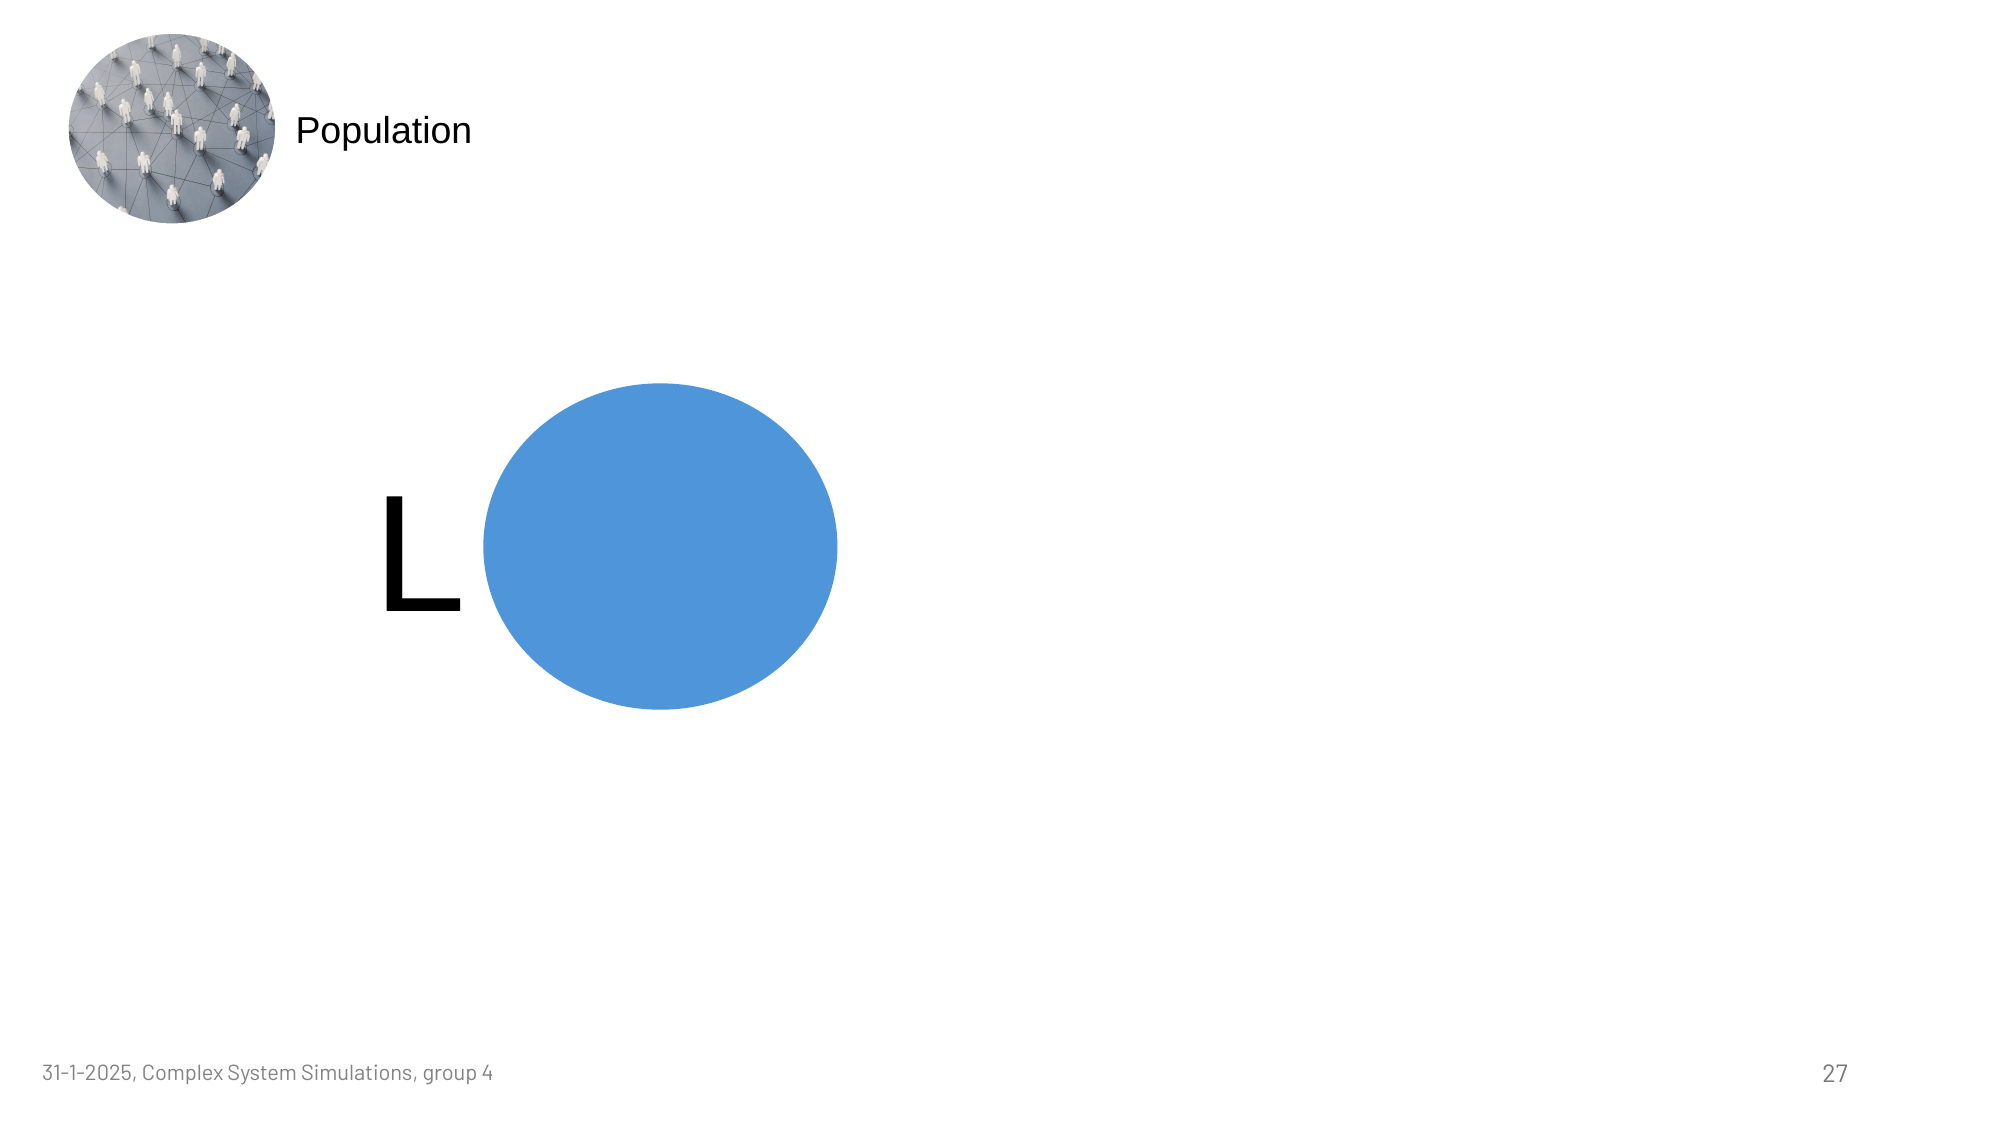

Population

L
27
31-1-2025, Complex System Simulations, group 4

R
Not activated
Activated
Cares about Right news sources only
Threshold θᵢ  *
* θᵢ chosen random from Uniform distribution